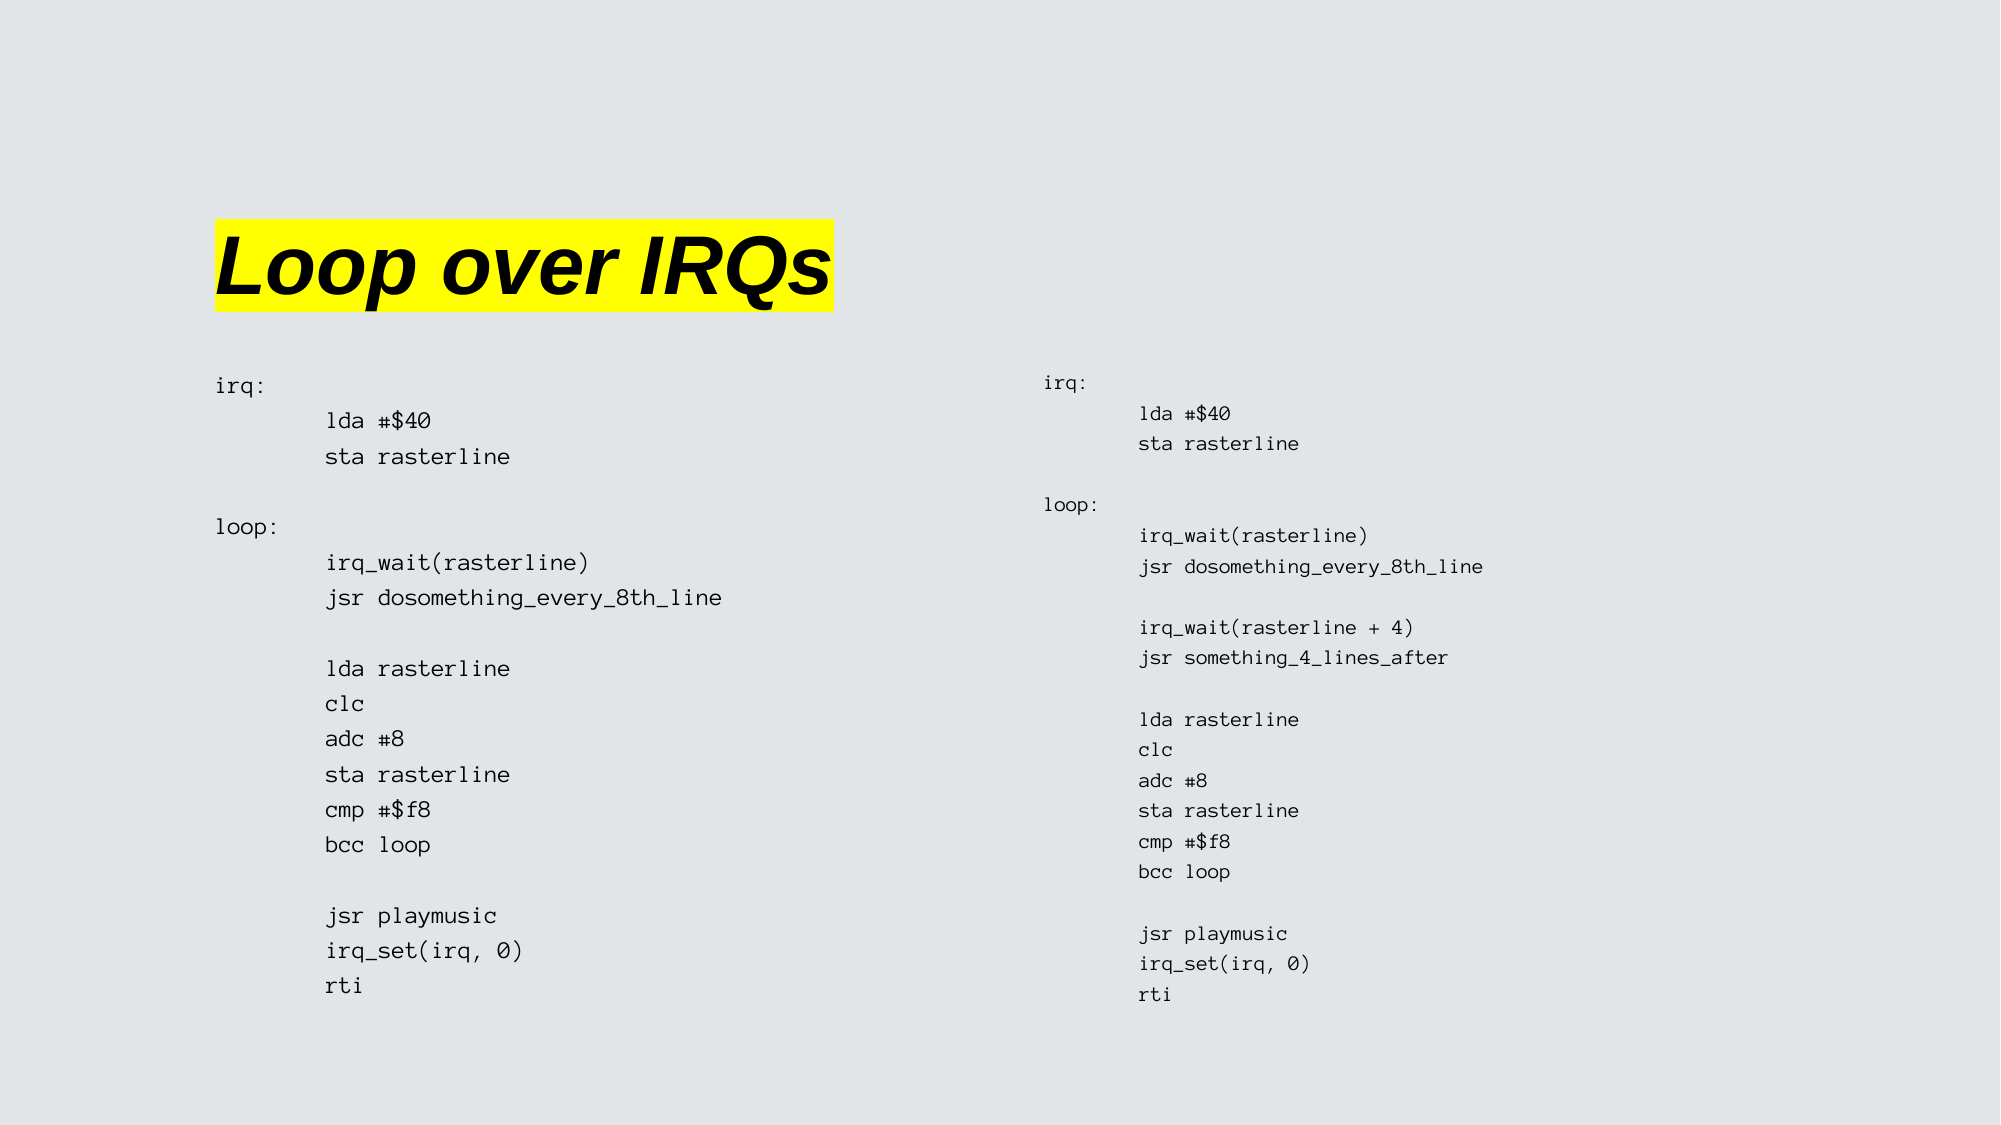

# Loop over IRQs
irq:
	lda #$40
	sta rasterline

loop:
	irq_wait(rasterline)
	jsr dosomething_every_8th_line

	lda rasterline
	clc
	adc #8
	sta rasterline
	cmp #$f8
	bcc loop

	jsr playmusic
	irq_set(irq, 0)
	rti
irq:
	lda #$40
	sta rasterline

loop:
	irq_wait(rasterline)
	jsr dosomething_every_8th_line

	irq_wait(rasterline + 4)
	jsr something_4_lines_after

	lda rasterline
	clc
	adc #8
	sta rasterline
	cmp #$f8
	bcc loop

	jsr playmusic
	irq_set(irq, 0)
	rti